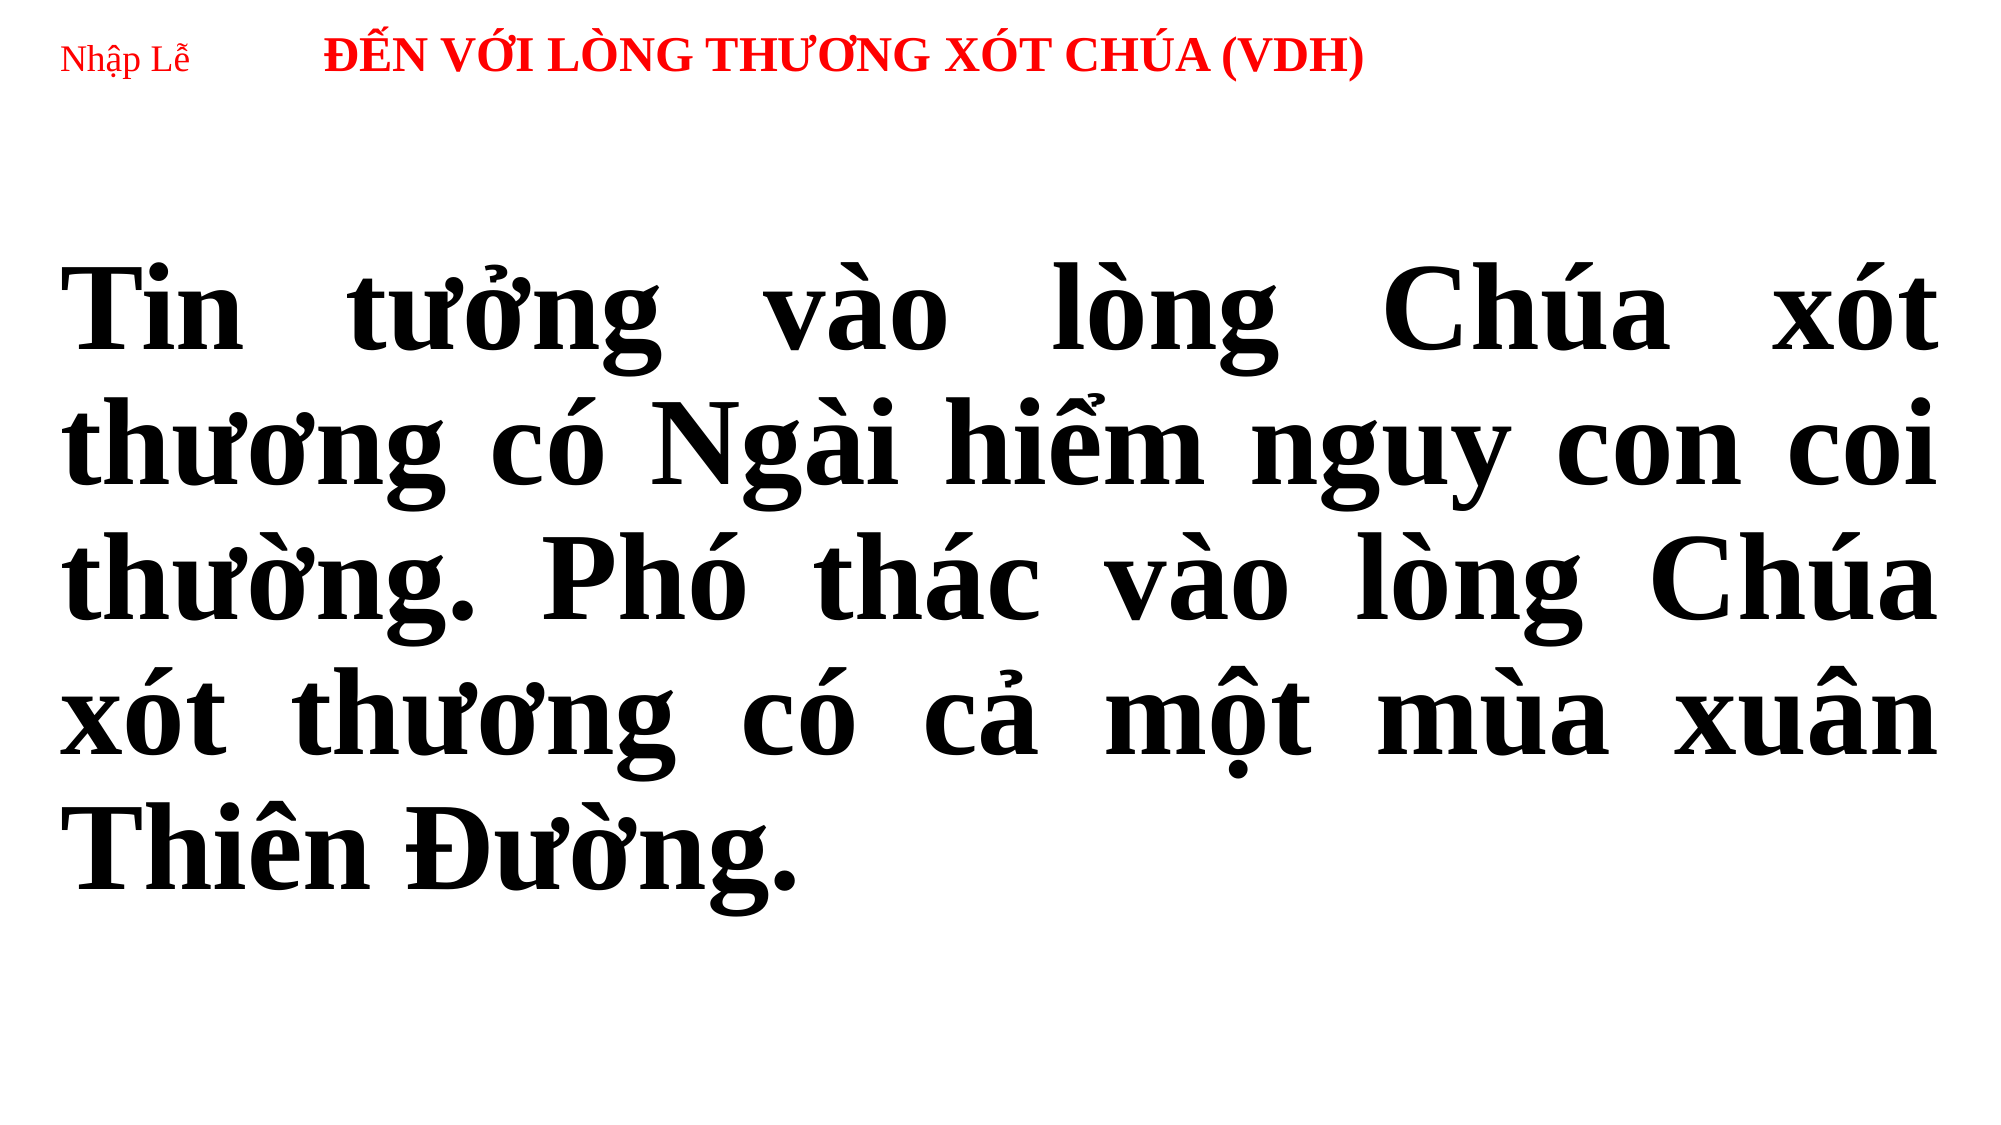

# Nhập Lễ              ĐẾN VỚI LÒNG THƯƠNG XÓT CHÚA (VDH)
Tin tưởng vào lòng Chúa xót thương có Ngài hiểm nguy con coi thường. Phó thác vào lòng Chúa xót thương có cả một mùa xuân Thiên Đường.